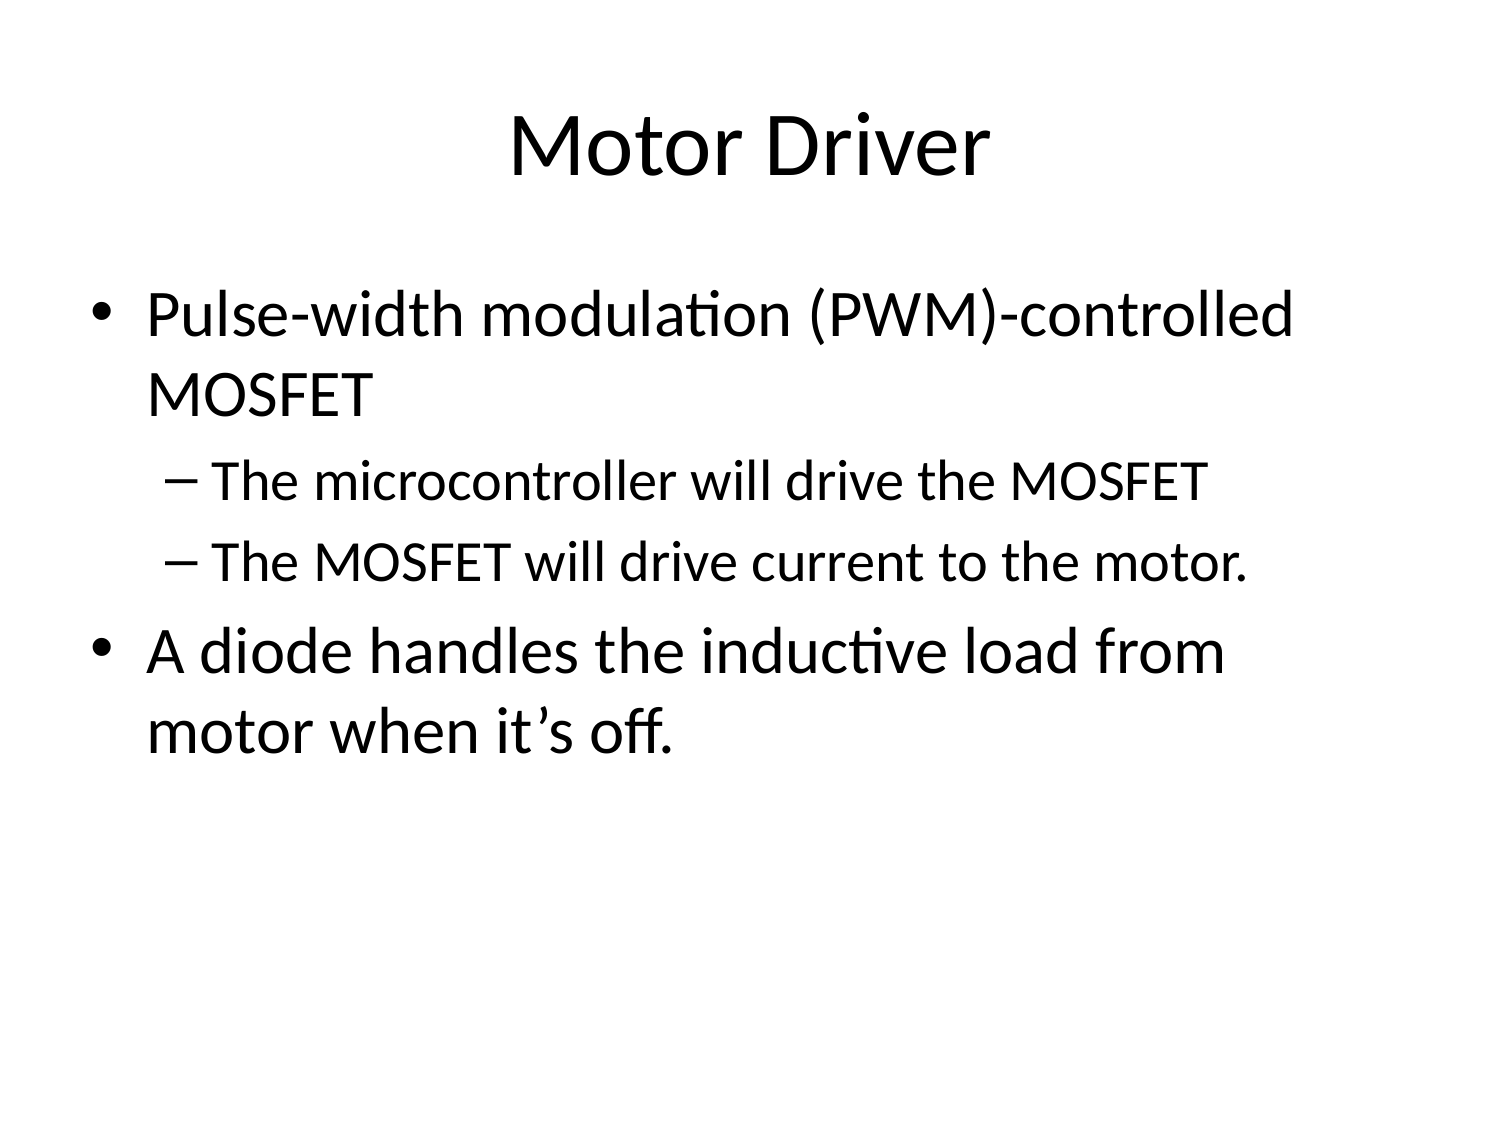

# Motor Driver
Pulse-width modulation (PWM)-controlled MOSFET
The microcontroller will drive the MOSFET
The MOSFET will drive current to the motor.
A diode handles the inductive load from motor when it’s off.